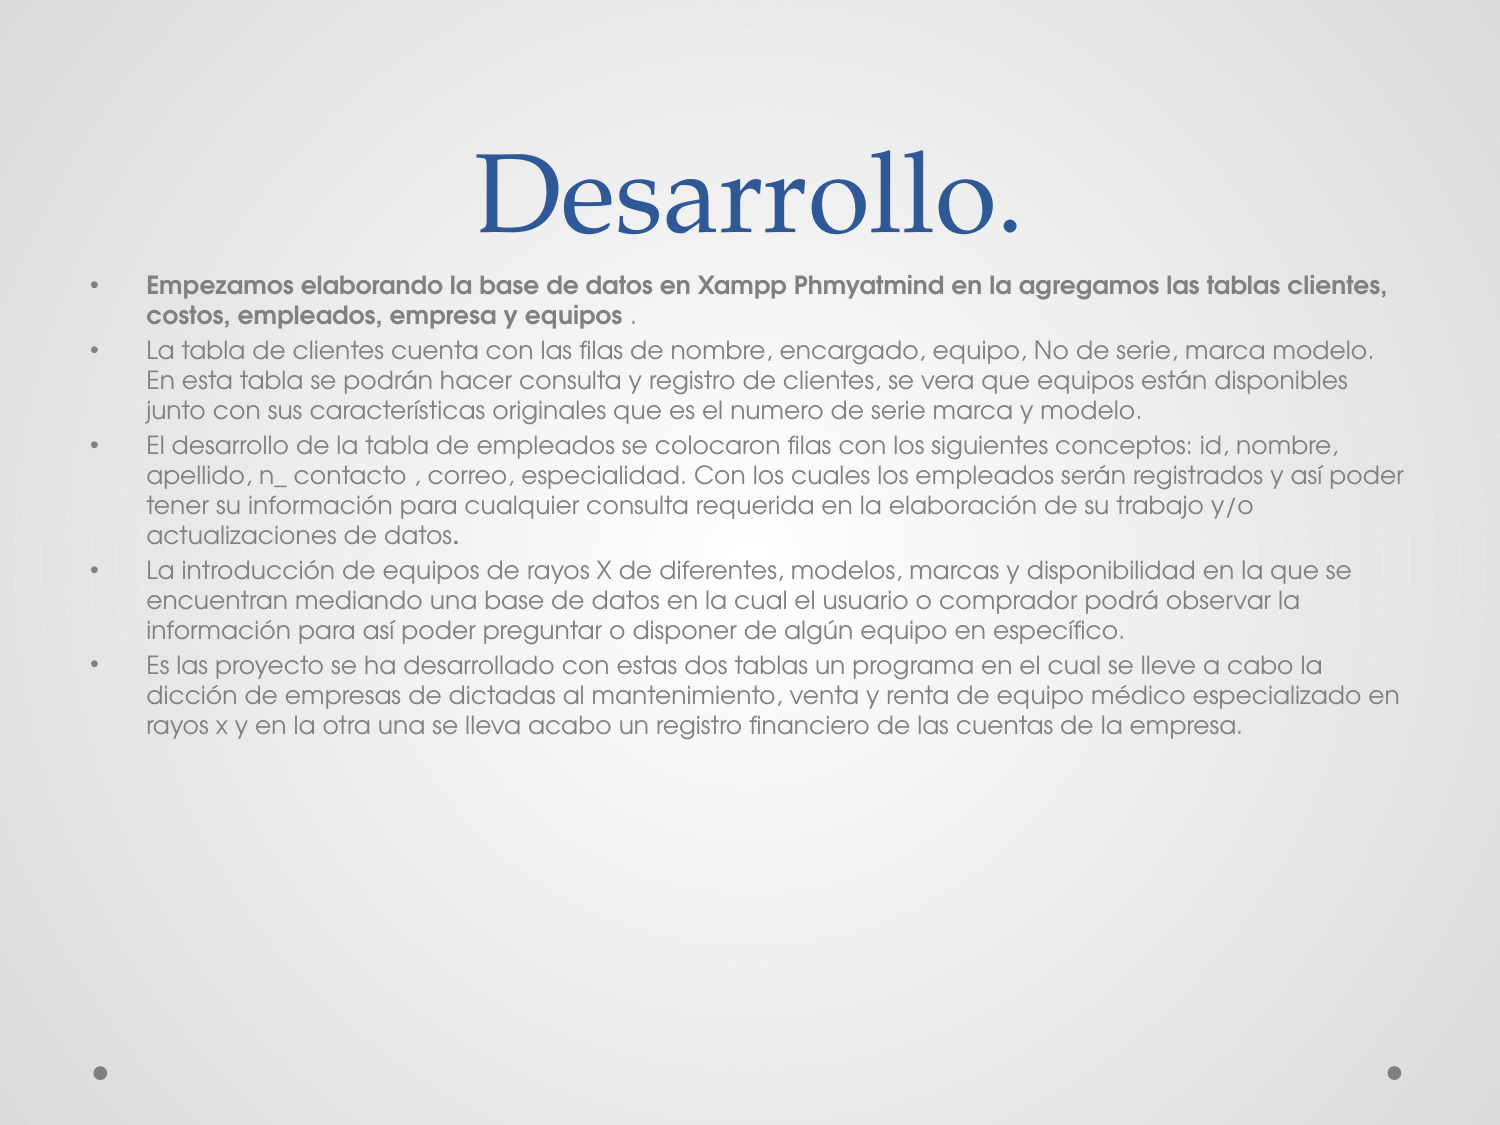

# Desarrollo.
Empezamos elaborando la base de datos en Xampp Phmyatmind en la agregamos las tablas clientes, costos, empleados, empresa y equipos .
La tabla de clientes cuenta con las filas de nombre, encargado, equipo, No de serie, marca modelo. En esta tabla se podrán hacer consulta y registro de clientes, se vera que equipos están disponibles junto con sus características originales que es el numero de serie marca y modelo.
El desarrollo de la tabla de empleados se colocaron filas con los siguientes conceptos: id, nombre, apellido, n_ contacto , correo, especialidad. Con los cuales los empleados serán registrados y así poder tener su información para cualquier consulta requerida en la elaboración de su trabajo y/o actualizaciones de datos.
La introducción de equipos de rayos X de diferentes, modelos, marcas y disponibilidad en la que se encuentran mediando una base de datos en la cual el usuario o comprador podrá observar la información para así poder preguntar o disponer de algún equipo en específico.
Es las proyecto se ha desarrollado con estas dos tablas un programa en el cual se lleve a cabo la dicción de empresas de dictadas al mantenimiento, venta y renta de equipo médico especializado en rayos x y en la otra una se lleva acabo un registro financiero de las cuentas de la empresa.